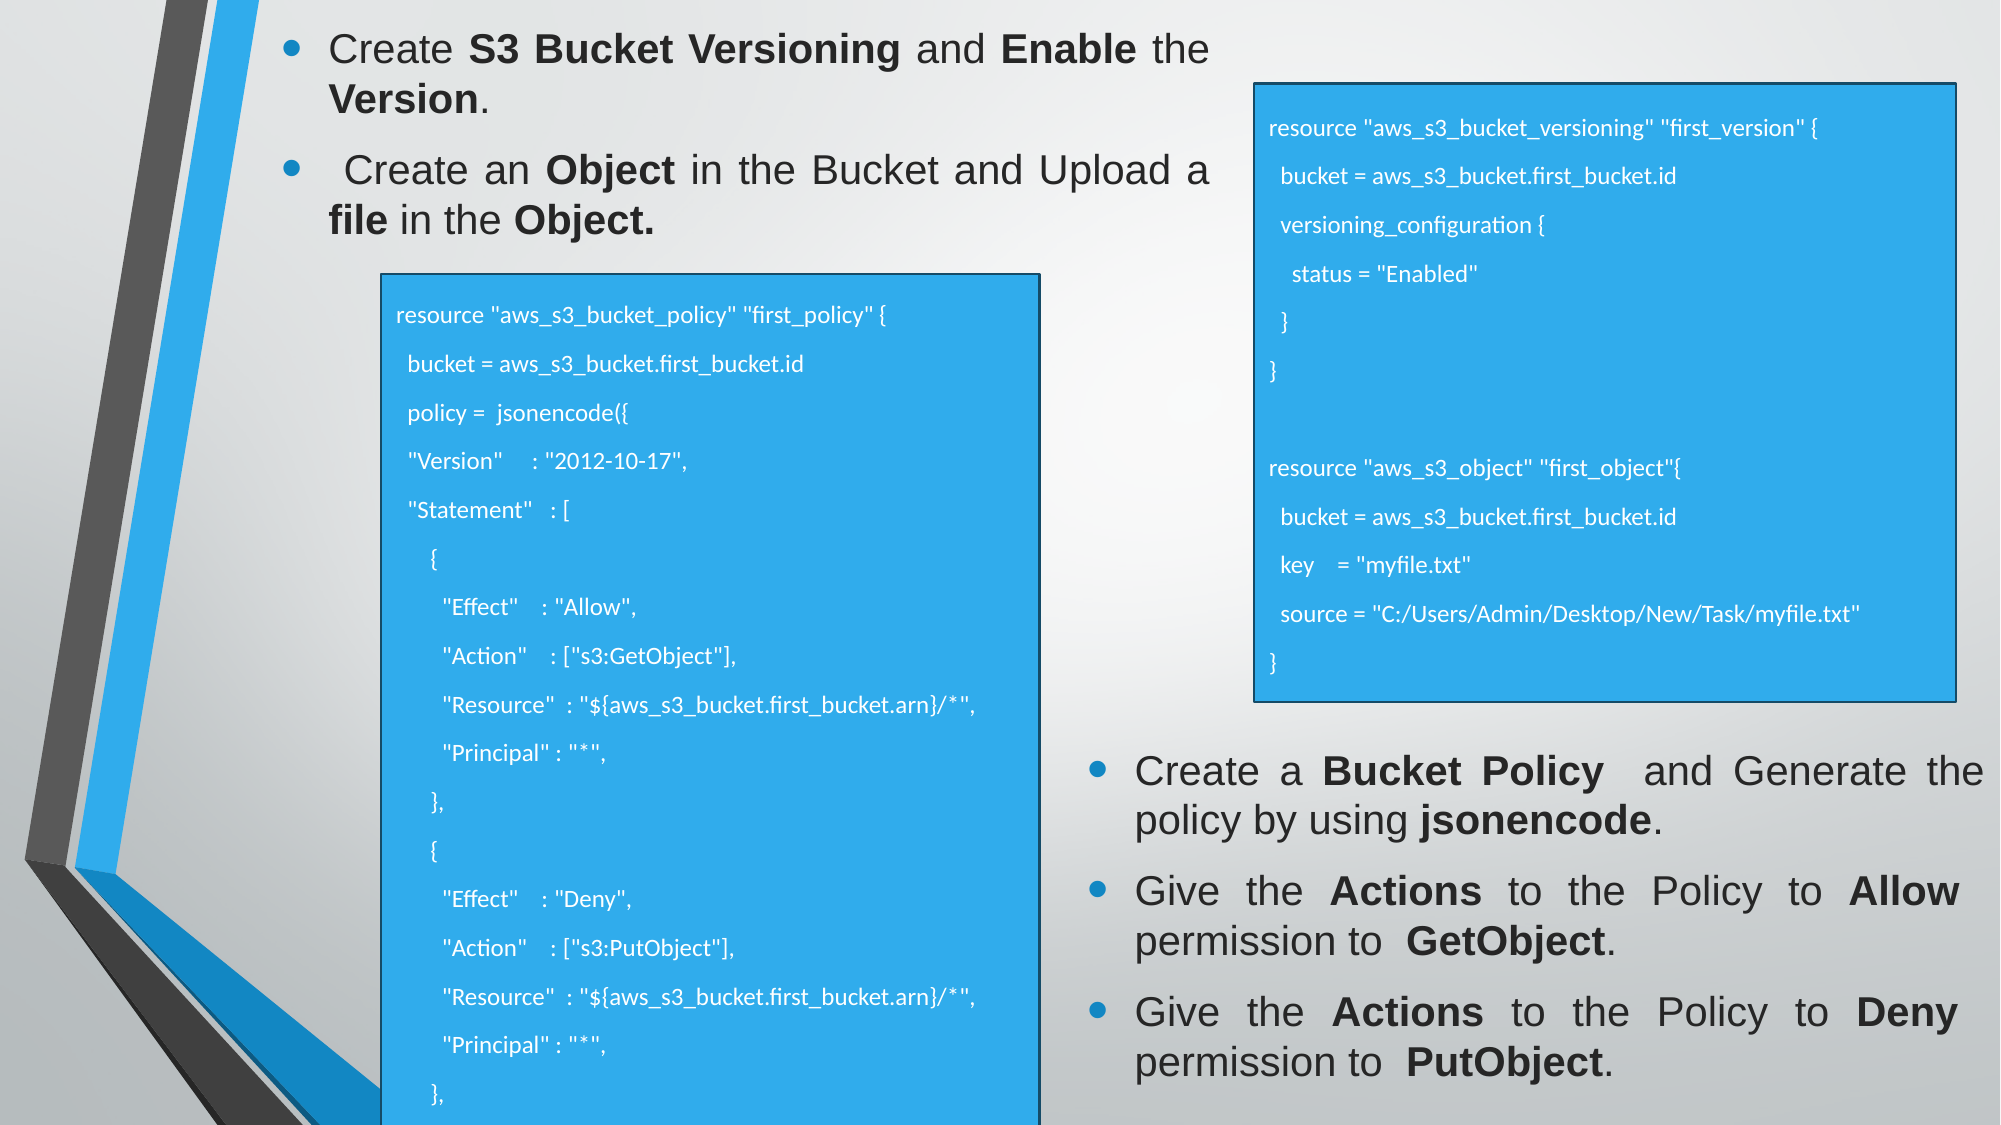

Create S3 Bucket Versioning and Enable the Version.
 Create an Object in the Bucket and Upload a file in the Object.
resource "aws_s3_bucket_versioning" "first_version" {
  bucket = aws_s3_bucket.first_bucket.id
  versioning_configuration {
    status = "Enabled"
  }
}

resource "aws_s3_object" "first_object"{
  bucket = aws_s3_bucket.first_bucket.id
  key    = "myfile.txt"
  source = "C:/Users/Admin/Desktop/New/Task/myfile.txt"
}
resource "aws_s3_bucket_policy" "first_policy" {
  bucket = aws_s3_bucket.first_bucket.id
  policy =  jsonencode({
  "Version"     : "2012-10-17",
  "Statement"   : [
      {
        "Effect"    : "Allow",
        "Action"    : ["s3:GetObject"],
        "Resource"  : "${aws_s3_bucket.first_bucket.arn}/*",
        "Principal" : "*",
      },
      {
        "Effect"    : "Deny",
        "Action"    : ["s3:PutObject"],
        "Resource"  : "${aws_s3_bucket.first_bucket.arn}/*",
        "Principal" : "*",
      },
Create a Bucket Policy  and Generate the policy by using jsonencode.
Give the Actions to the Policy to Allow  permission to  GetObject.
Give the Actions to the Policy to Deny  permission to  PutObject.